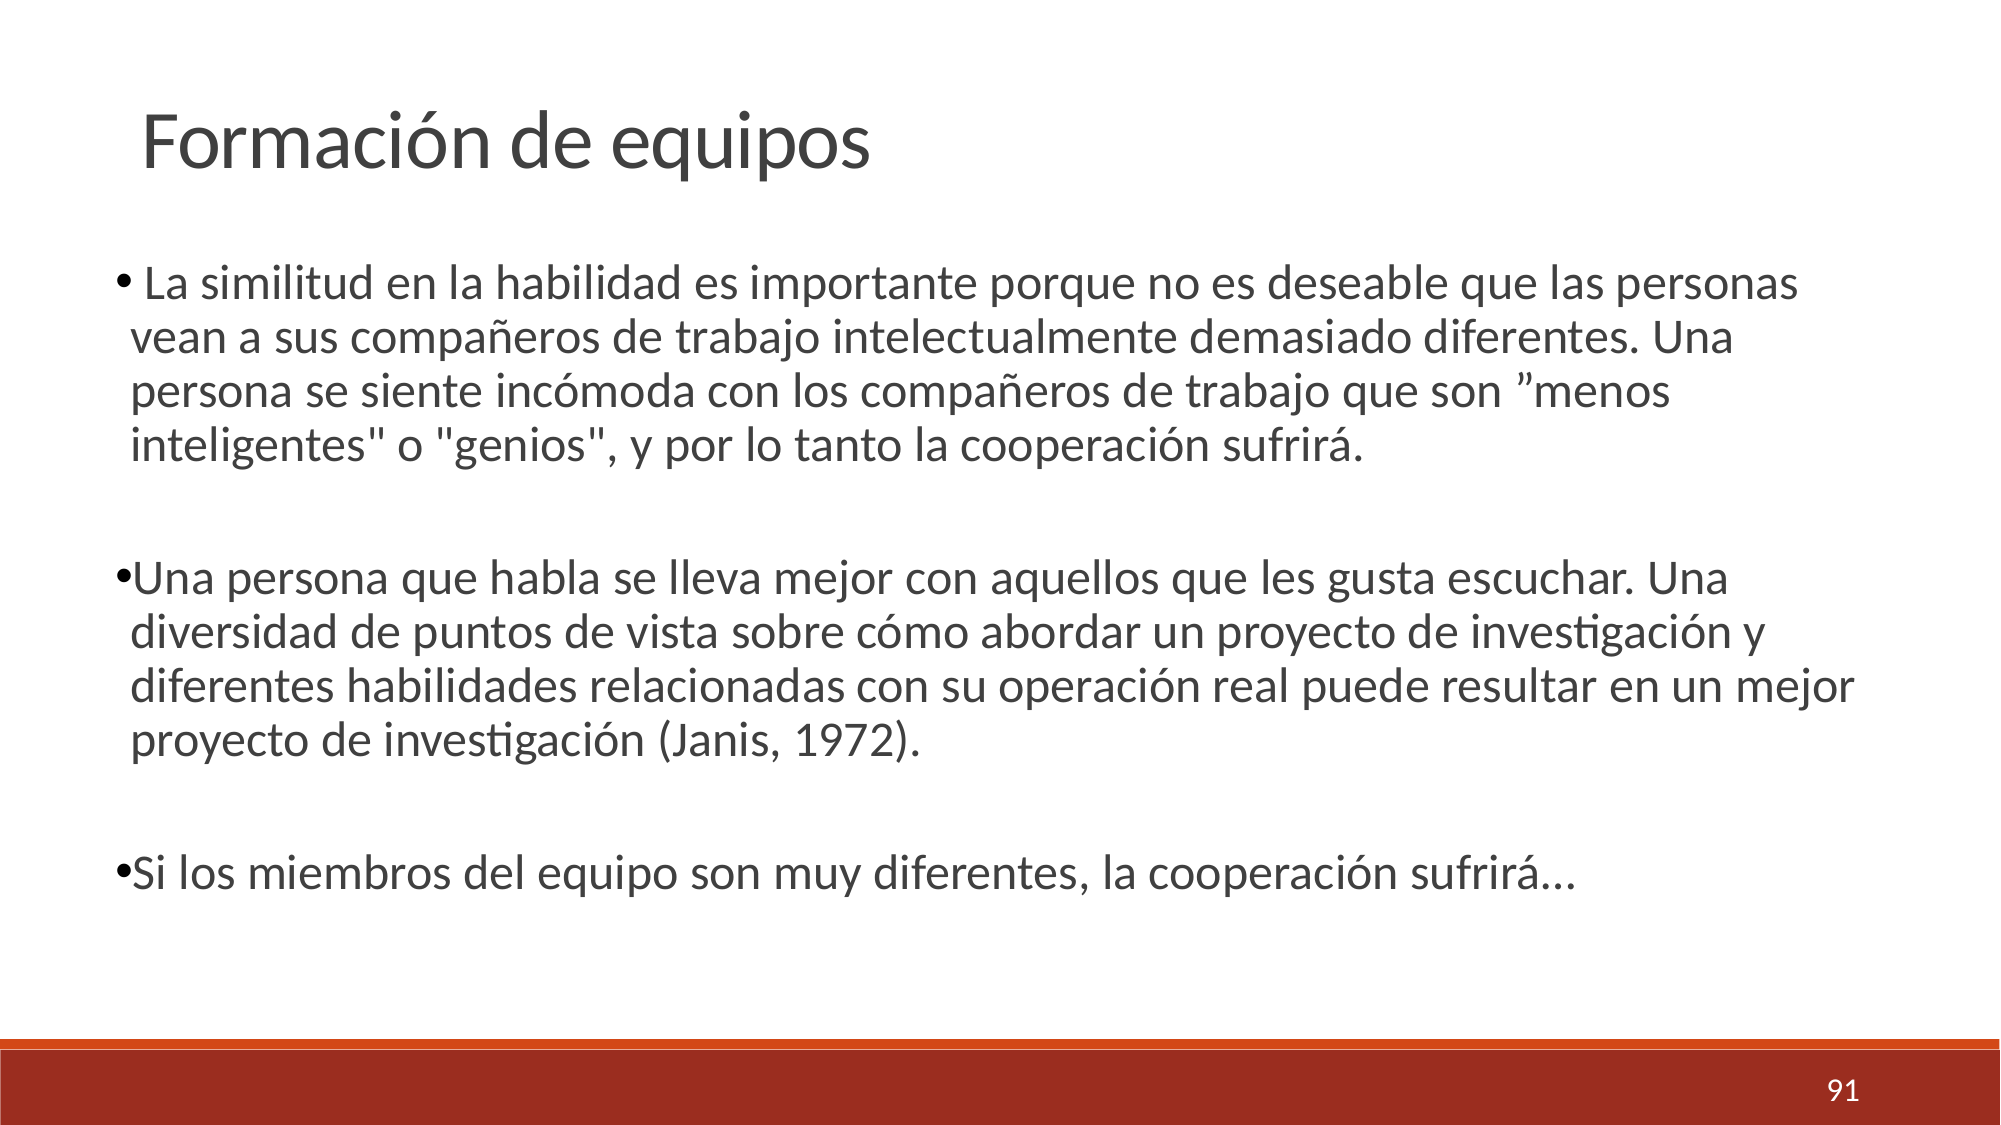

Formación de equipos
 La similitud en la habilidad es importante porque no es deseable que las personas vean a sus compañeros de trabajo intelectualmente demasiado diferentes. Una persona se siente incómoda con los compañeros de trabajo que son ”menos inteligentes" o "genios", y por lo tanto la cooperación sufrirá.

Una persona que habla se lleva mejor con aquellos que les gusta escuchar. Una diversidad de puntos de vista sobre cómo abordar un proyecto de investigación y diferentes habilidades relacionadas con su operación real puede resultar en un mejor proyecto de investigación (Janis, 1972).

Si los miembros del equipo son muy diferentes, la cooperación sufrirá…
91